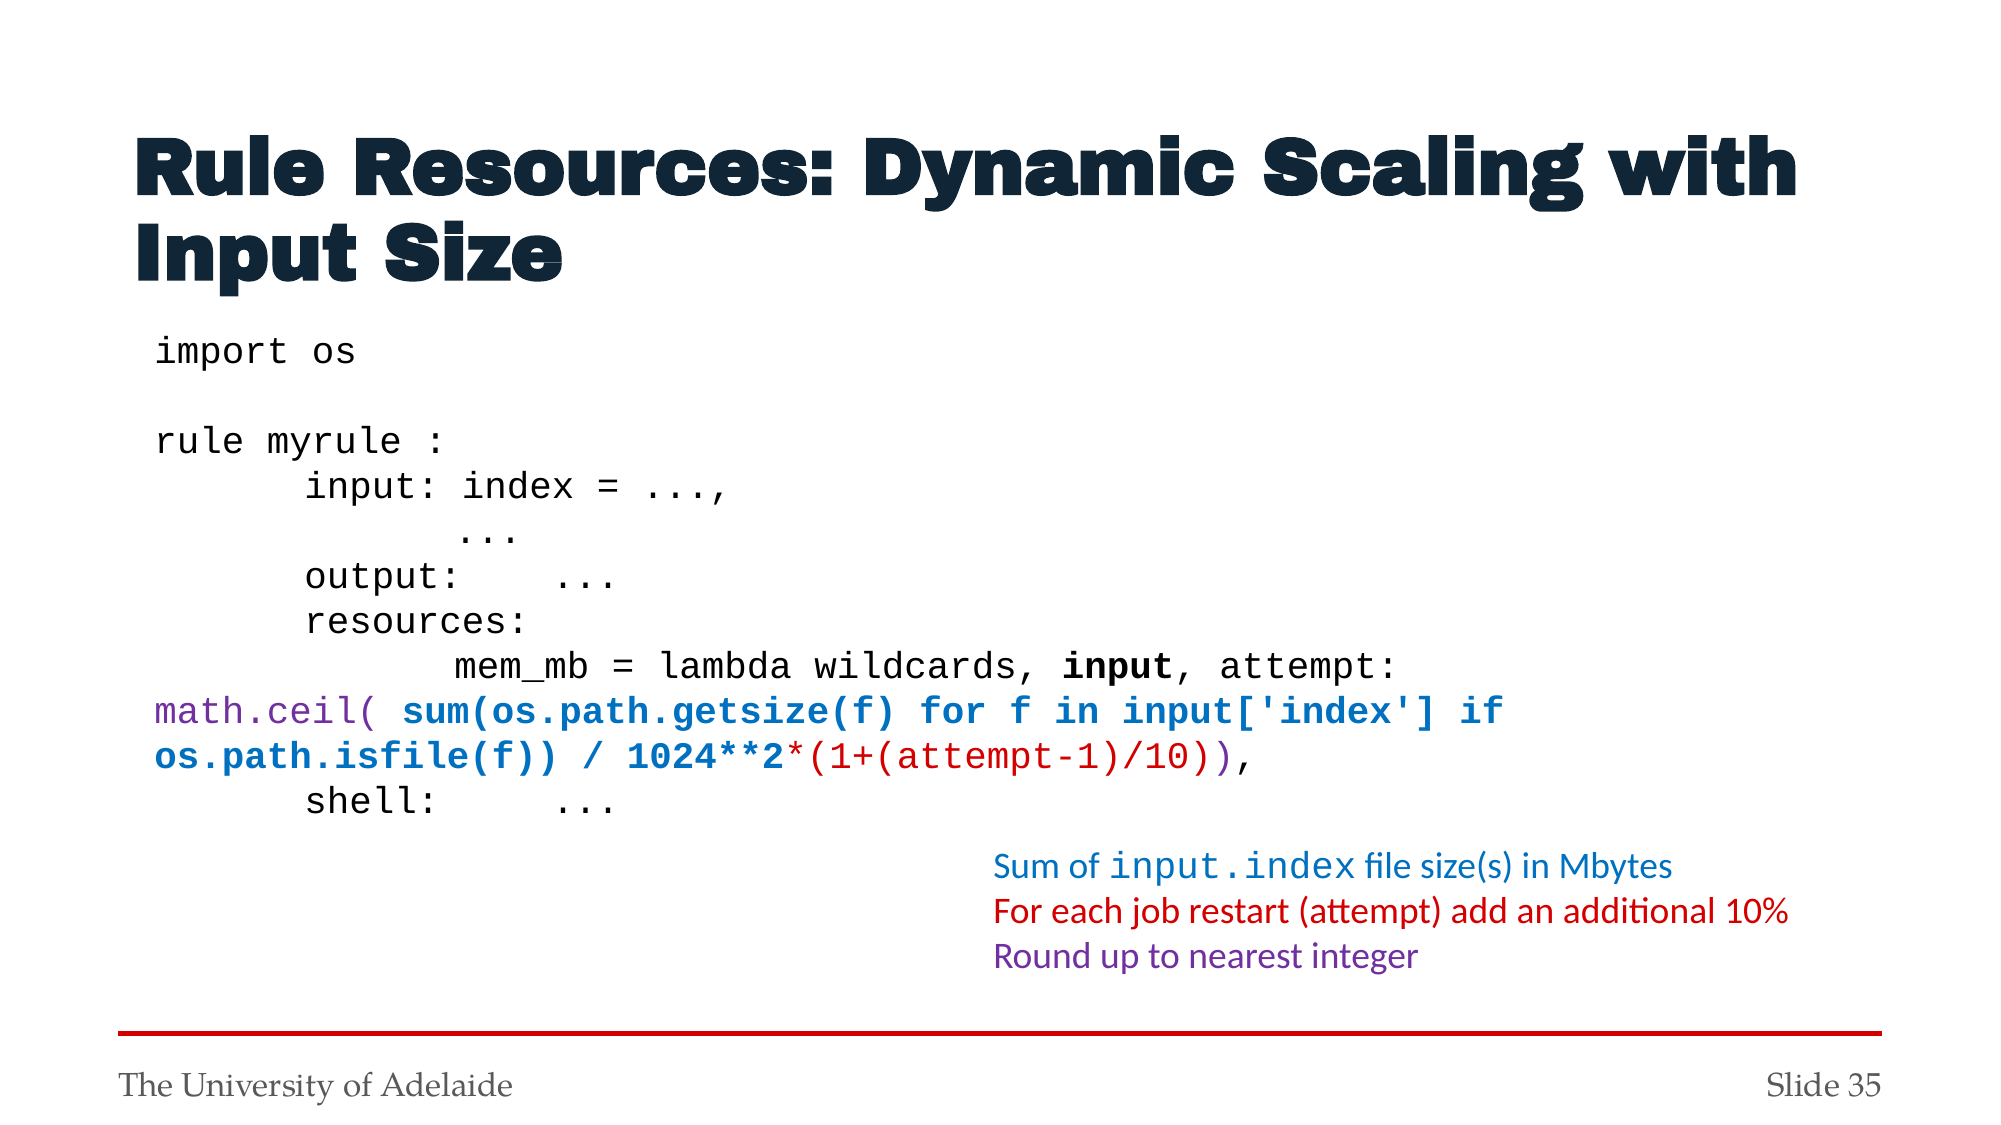

Rule Resources: Dynamic Scaling with Input Size
import os

rule myrule :
	input: index = ...,
		...
	output:    ...
	resources:
		mem_mb = lambda wildcards, input, attempt: math.ceil( sum(os.path.getsize(f) for f in input['index'] if os.path.isfile(f)) / 1024**2*(1+(attempt-1)/10)),
	shell:     ...
Sum of input.index file size(s) in Mbytes
For each job restart (attempt) add an additional 10%
Round up to nearest integer
The University of Adelaide
Slide 35